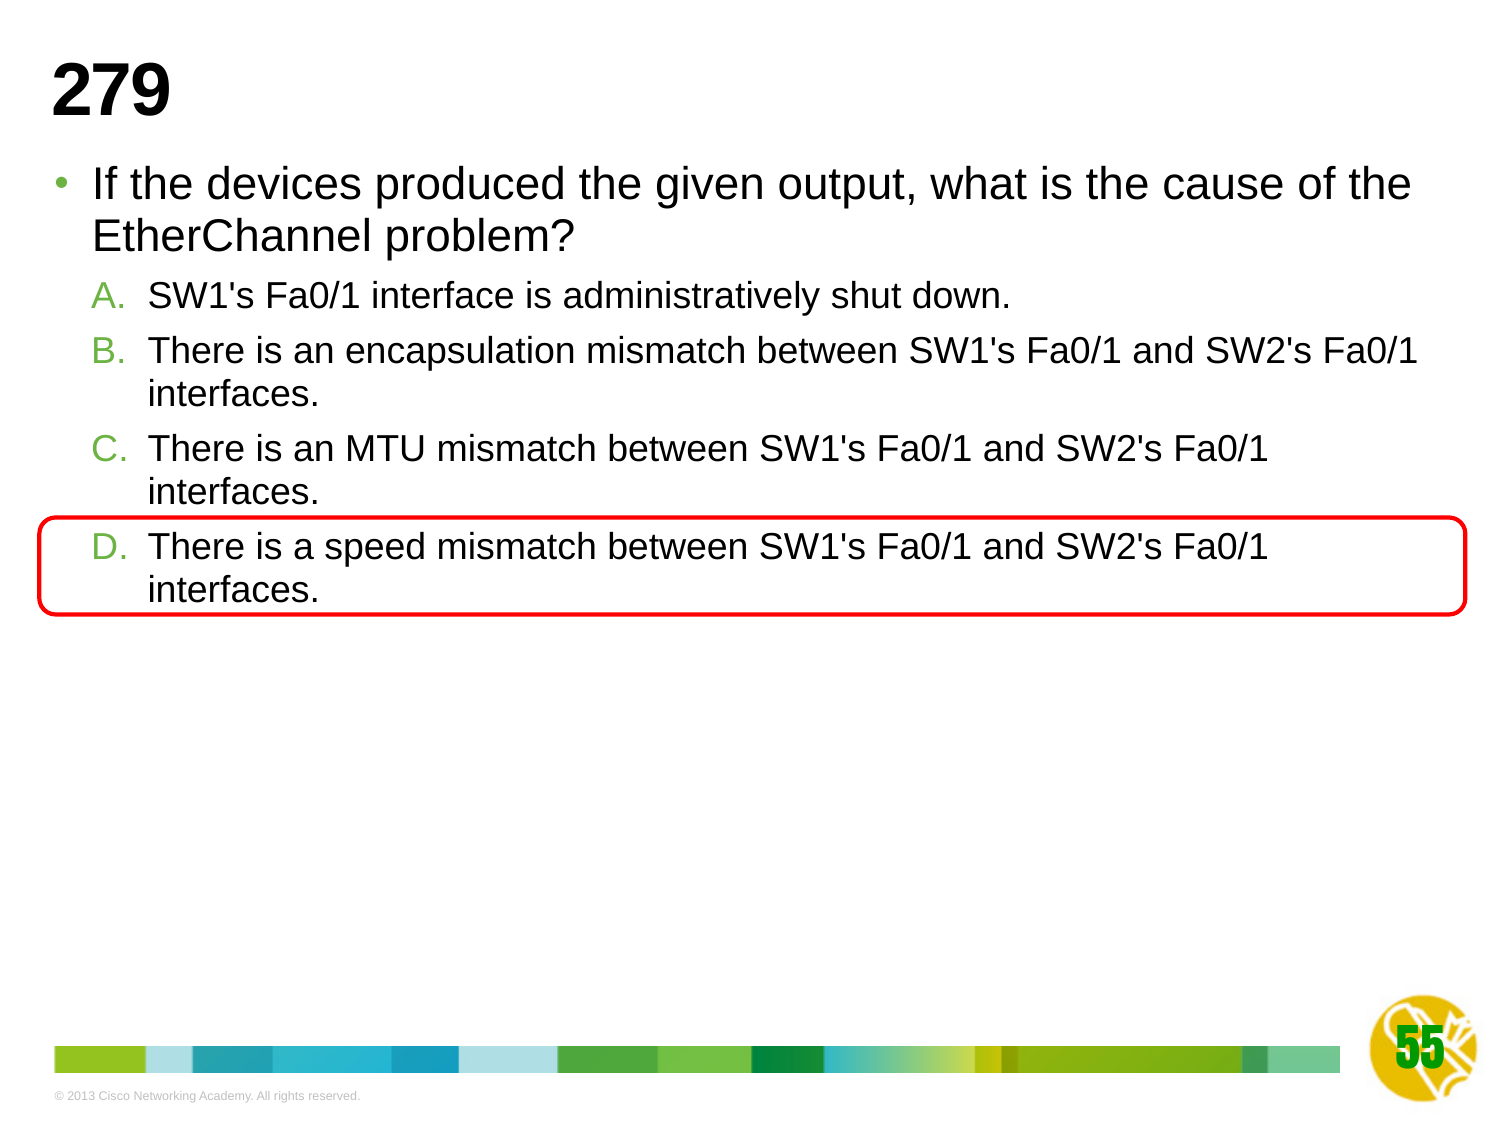

# 279
If the devices produced the given output, what is the cause of the EtherChannel problem?
SW1's Fa0/1 interface is administratively shut down.
There is an encapsulation mismatch between SW1's Fa0/1 and SW2's Fa0/1 interfaces.
There is an MTU mismatch between SW1's Fa0/1 and SW2's Fa0/1 interfaces.
There is a speed mismatch between SW1's Fa0/1 and SW2's Fa0/1 interfaces.